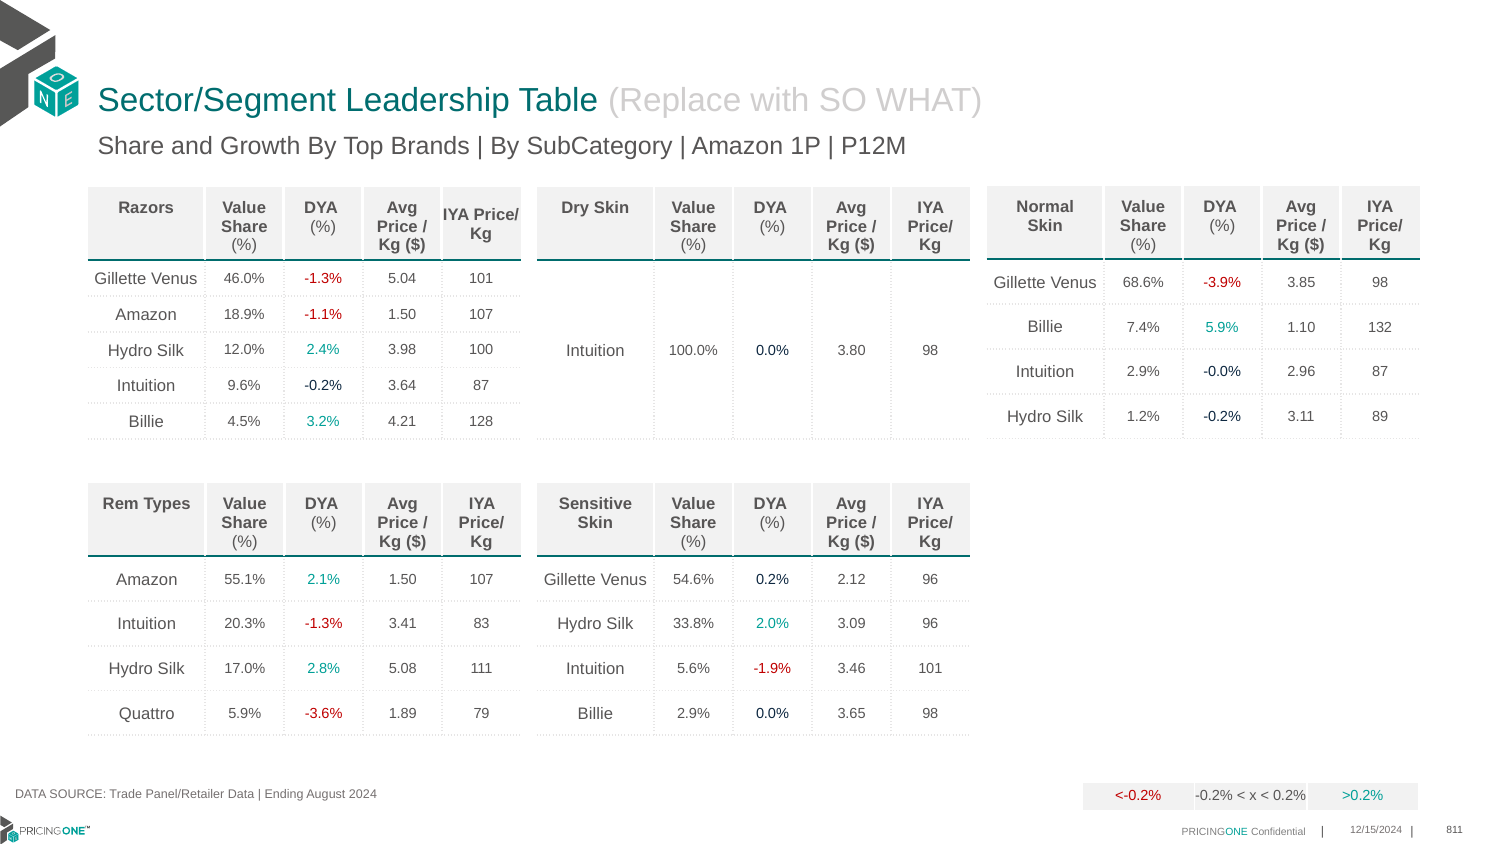

# Sector/Segment Leadership Table (Replace with SO WHAT)
Share and Growth By Top Brands | By SubCategory | Amazon 1P | P12M
| Normal Skin | Value Share (%) | DYA (%) | Avg Price /Kg ($) | IYA Price/Kg |
| --- | --- | --- | --- | --- |
| Gillette Venus | 68.6% | -3.9% | 3.85 | 98 |
| Billie | 7.4% | 5.9% | 1.10 | 132 |
| Intuition | 2.9% | -0.0% | 2.96 | 87 |
| Hydro Silk | 1.2% | -0.2% | 3.11 | 89 |
| Razors | Value Share (%) | DYA (%) | Avg Price /Kg ($) | IYA Price/ Kg |
| --- | --- | --- | --- | --- |
| Gillette Venus | 46.0% | -1.3% | 5.04 | 101 |
| Amazon | 18.9% | -1.1% | 1.50 | 107 |
| Hydro Silk | 12.0% | 2.4% | 3.98 | 100 |
| Intuition | 9.6% | -0.2% | 3.64 | 87 |
| Billie | 4.5% | 3.2% | 4.21 | 128 |
| Dry Skin | Value Share (%) | DYA (%) | Avg Price /Kg ($) | IYA Price/Kg |
| --- | --- | --- | --- | --- |
| Intuition | 100.0% | 0.0% | 3.80 | 98 |
| Rem Types | Value Share (%) | DYA (%) | Avg Price /Kg ($) | IYA Price/Kg |
| --- | --- | --- | --- | --- |
| Amazon | 55.1% | 2.1% | 1.50 | 107 |
| Intuition | 20.3% | -1.3% | 3.41 | 83 |
| Hydro Silk | 17.0% | 2.8% | 5.08 | 111 |
| Quattro | 5.9% | -3.6% | 1.89 | 79 |
| Sensitive Skin | Value Share (%) | DYA (%) | Avg Price /Kg ($) | IYA Price/Kg |
| --- | --- | --- | --- | --- |
| Gillette Venus | 54.6% | 0.2% | 2.12 | 96 |
| Hydro Silk | 33.8% | 2.0% | 3.09 | 96 |
| Intuition | 5.6% | -1.9% | 3.46 | 101 |
| Billie | 2.9% | 0.0% | 3.65 | 98 |
DATA SOURCE: Trade Panel/Retailer Data | Ending August 2024
| <-0.2% | -0.2% < x < 0.2% | >0.2% |
| --- | --- | --- |

12/15/2024
811